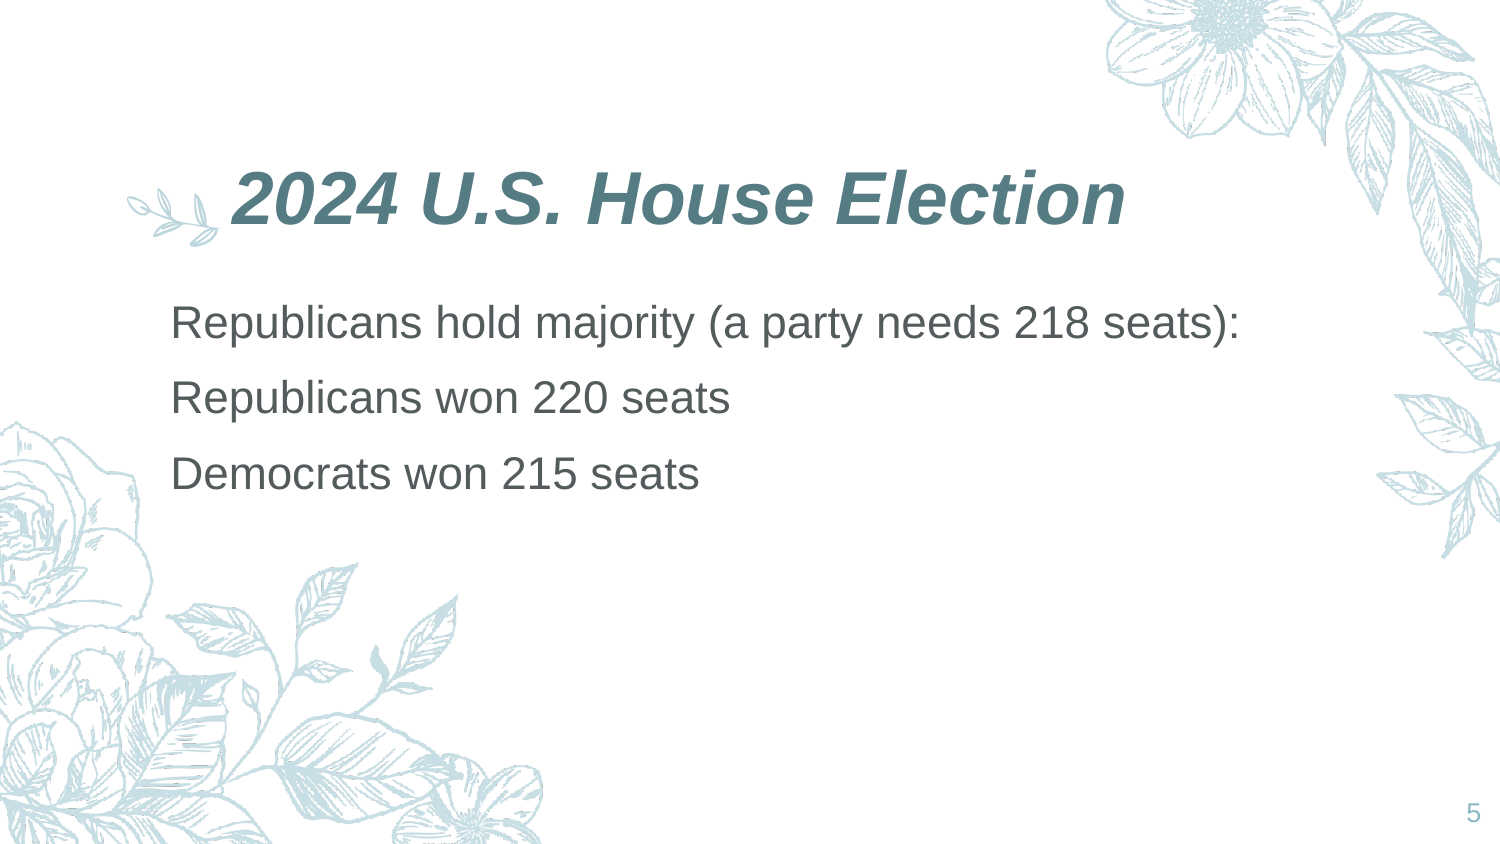

# 2024 U.S. House Election
Republicans hold majority (a party needs 218 seats):
Republicans won 220 seats
Democrats won 215 seats

5